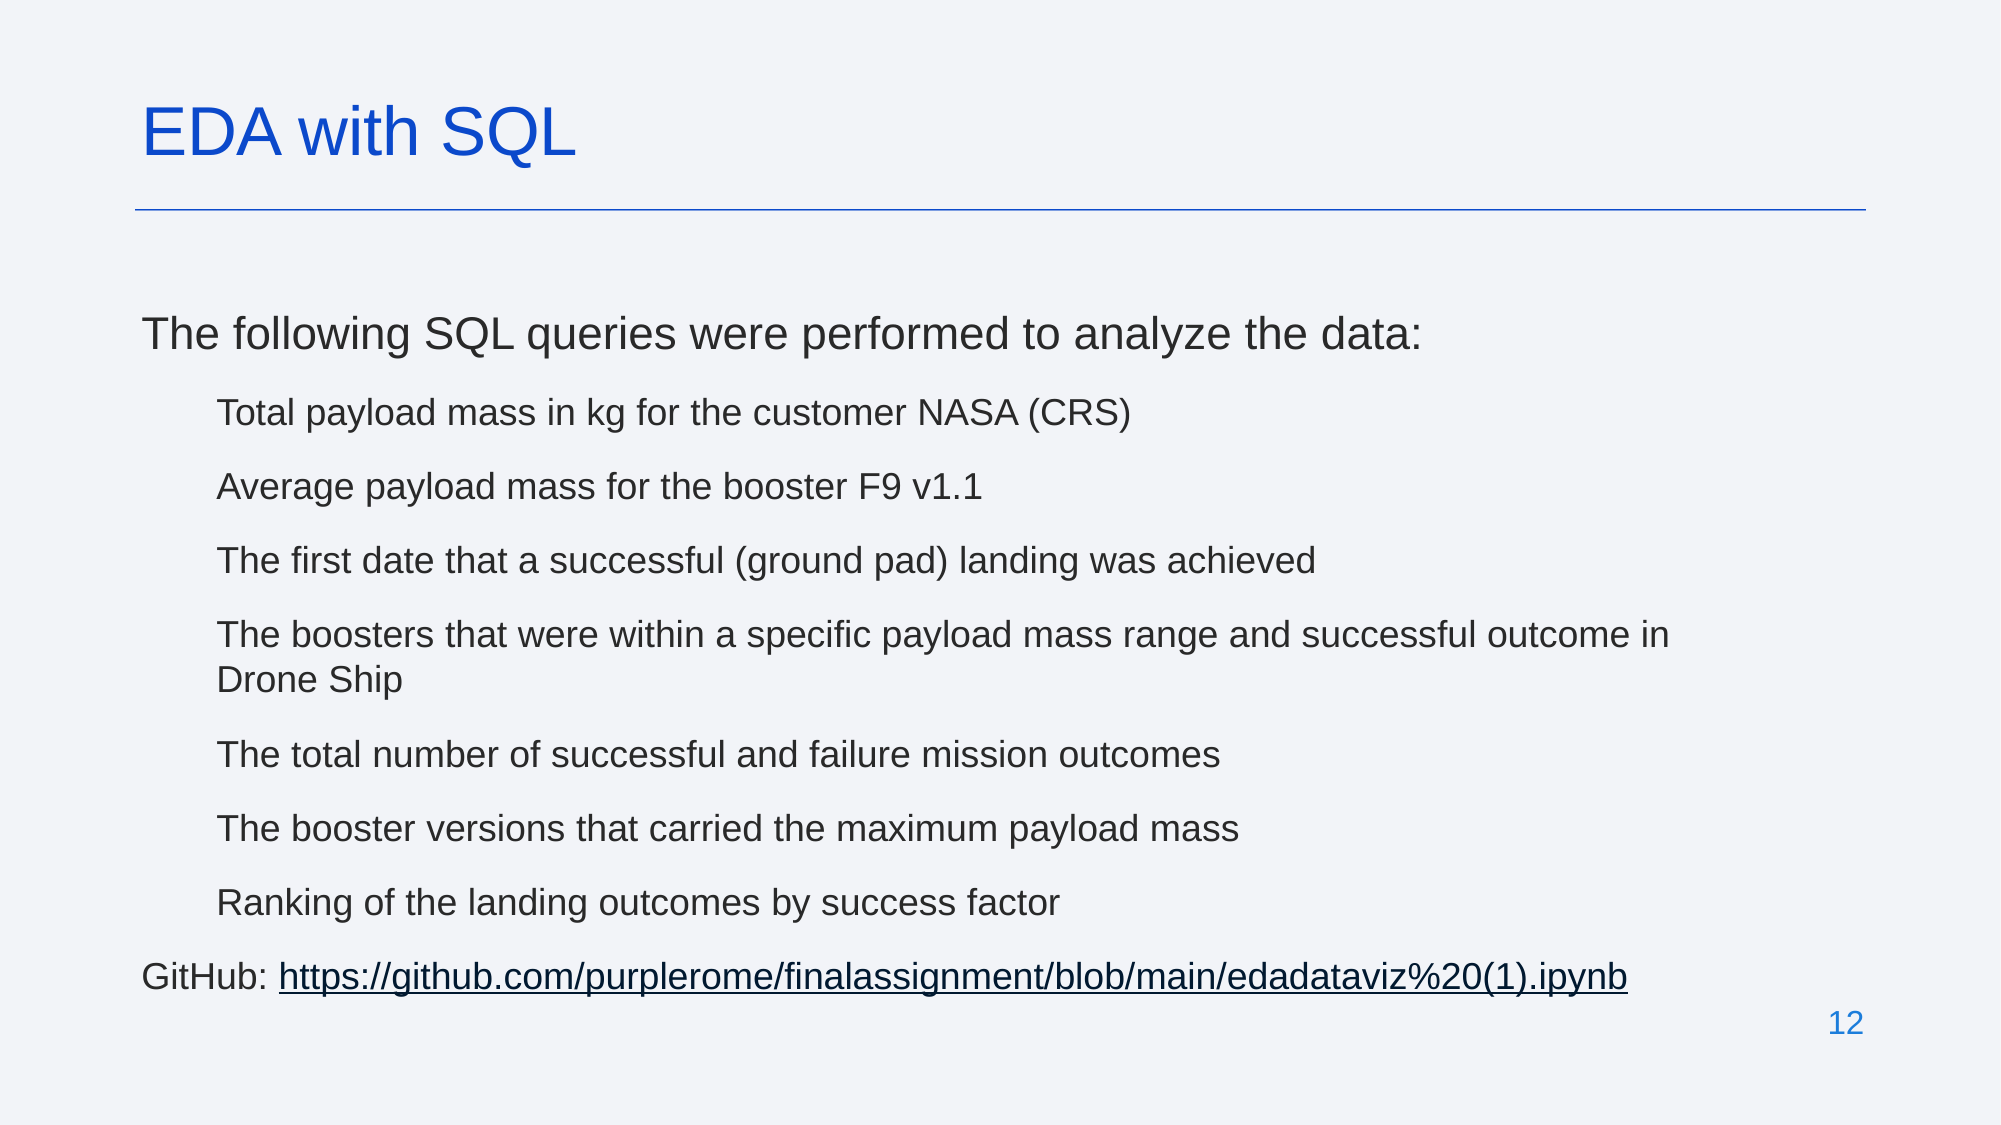

EDA with SQL
The following SQL queries were performed to analyze the data:
Total payload mass in kg for the customer NASA (CRS)
Average payload mass for the booster F9 v1.1
The first date that a successful (ground pad) landing was achieved
The boosters that were within a specific payload mass range and successful outcome in Drone Ship
The total number of successful and failure mission outcomes
The booster versions that carried the maximum payload mass
Ranking of the landing outcomes by success factor
GitHub: https://github.com/purplerome/finalassignment/blob/main/edadataviz%20(1).ipynb

12